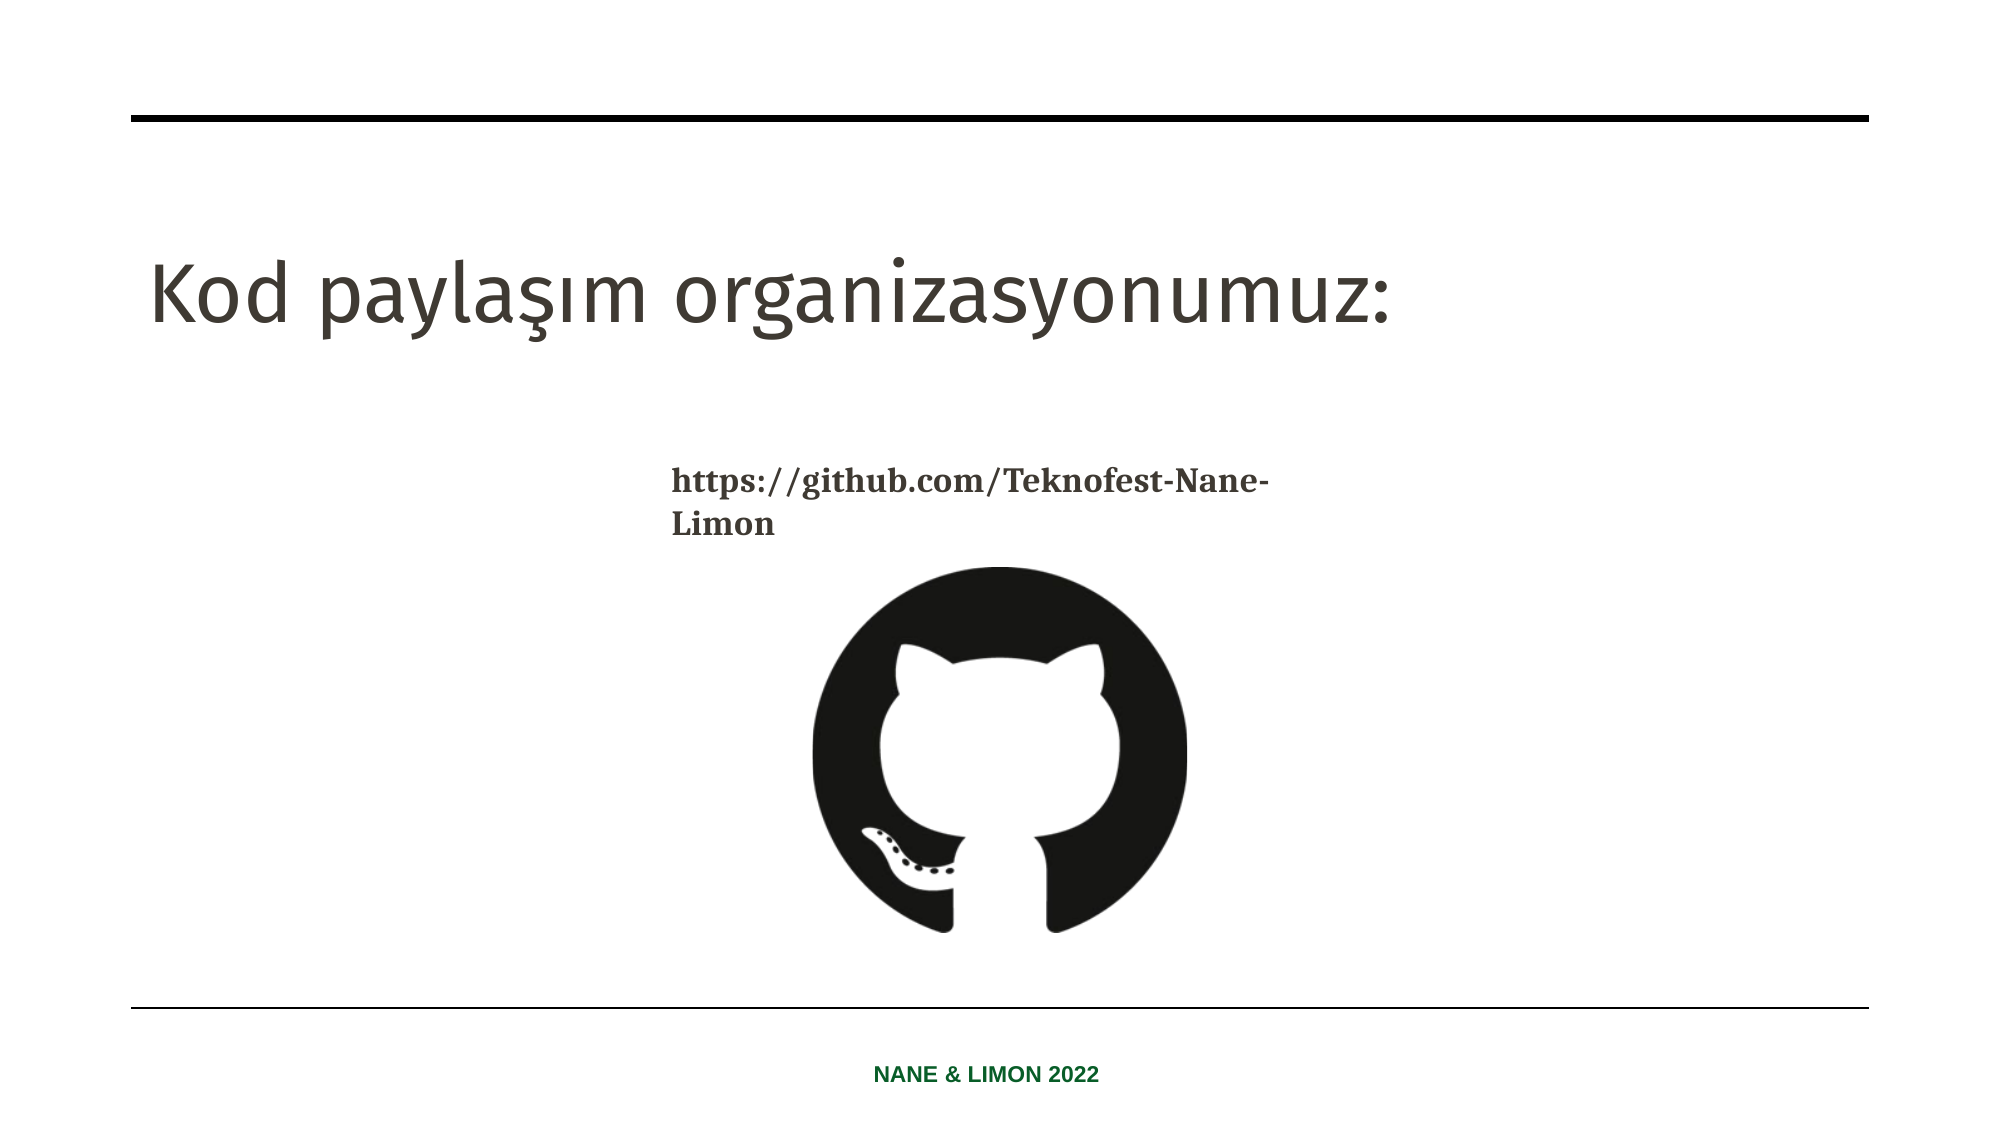

Kod paylaşım organizasyonumuz:
https://github.com/Teknofest-Nane-Limon

NANE & LIMON 2022